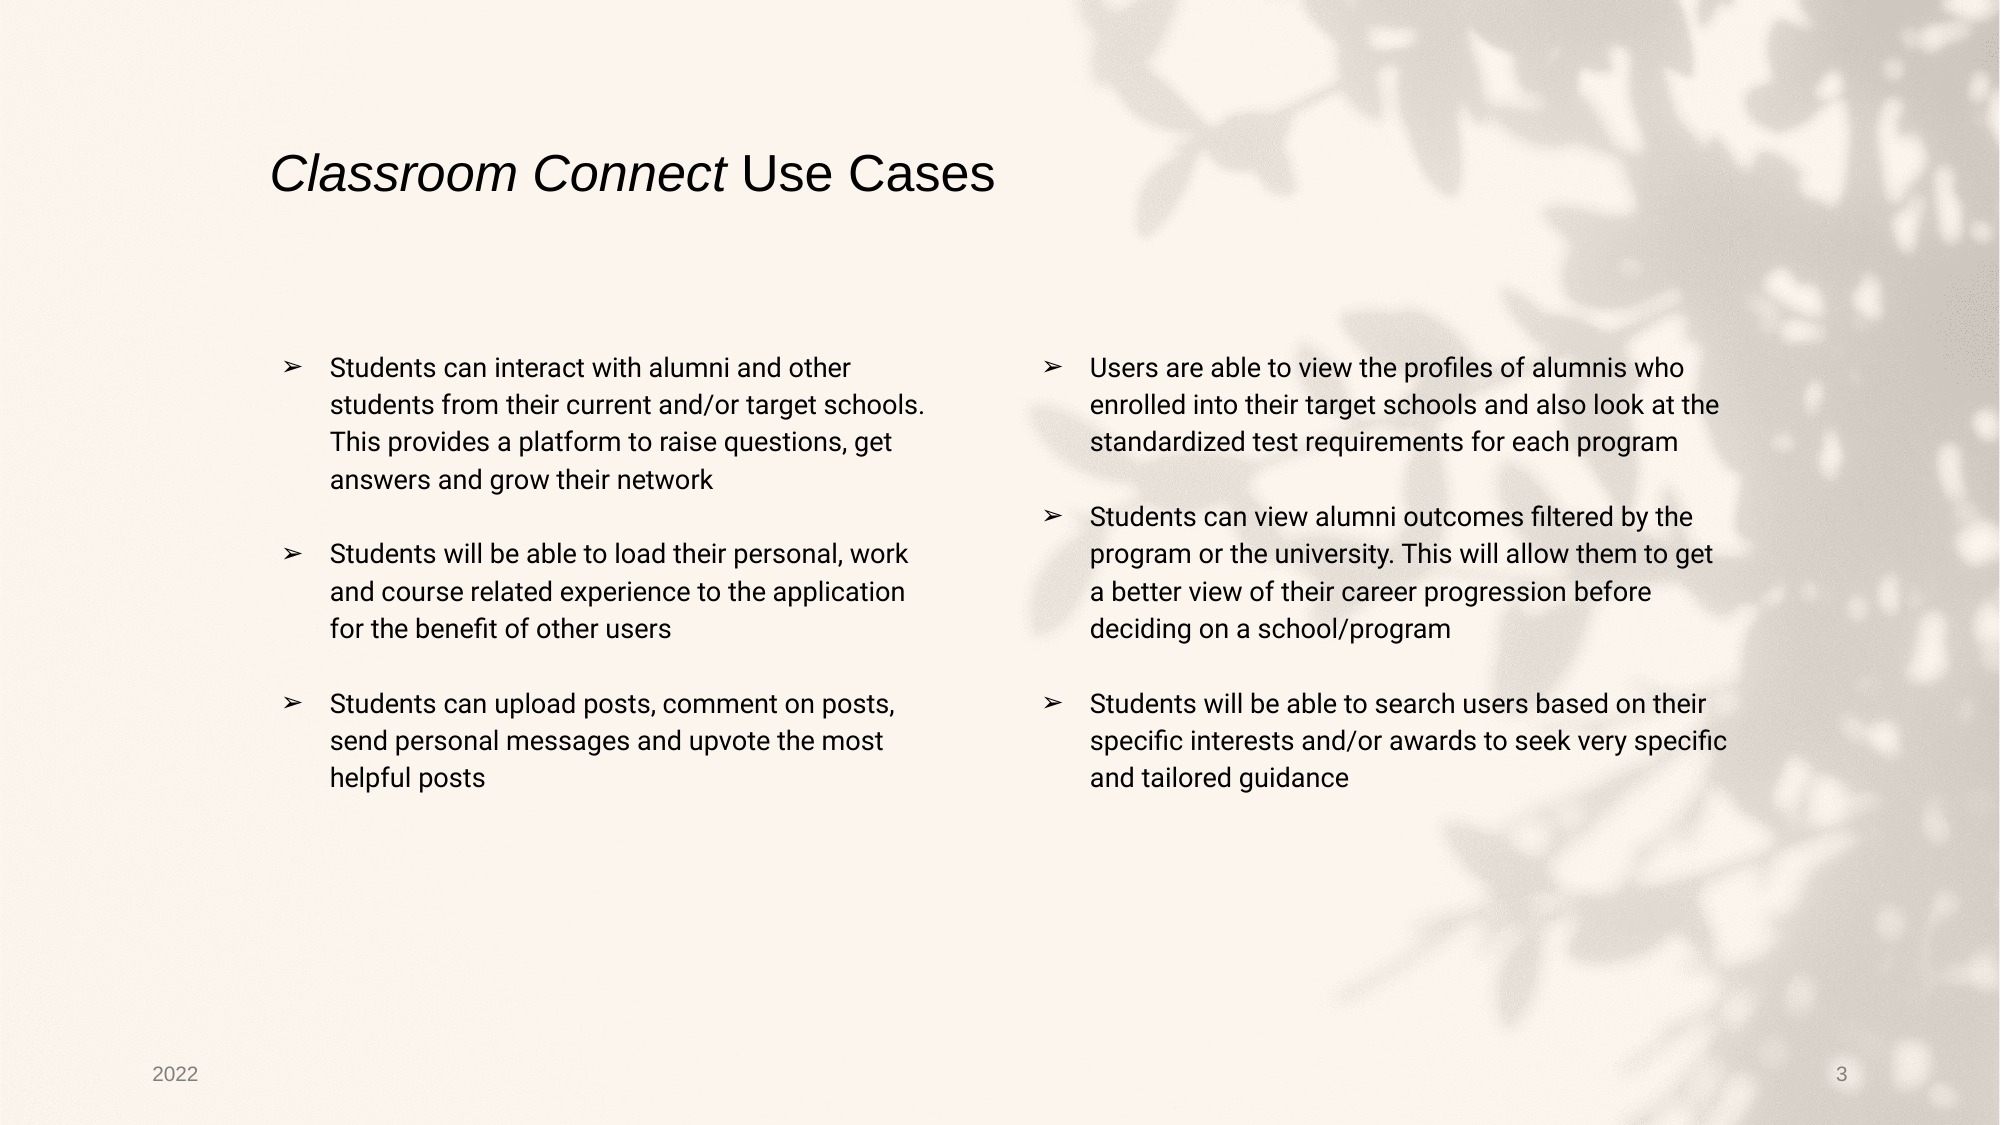

# Classroom Connect Use Cases
Students can interact with alumni and other students from their current and/or target schools. This provides a platform to raise questions, get answers and grow their network

Students will be able to load their personal, work and course related experience to the application for the benefit of other users

Students can upload posts, comment on posts, send personal messages and upvote the most helpful posts

Users are able to view the profiles of alumnis who enrolled into their target schools and also look at the standardized test requirements for each program

Students can view alumni outcomes filtered by the program or the university. This will allow them to get a better view of their career progression before deciding on a school/program

Students will be able to search users based on their specific interests and/or awards to seek very specific and tailored guidance
2022
3